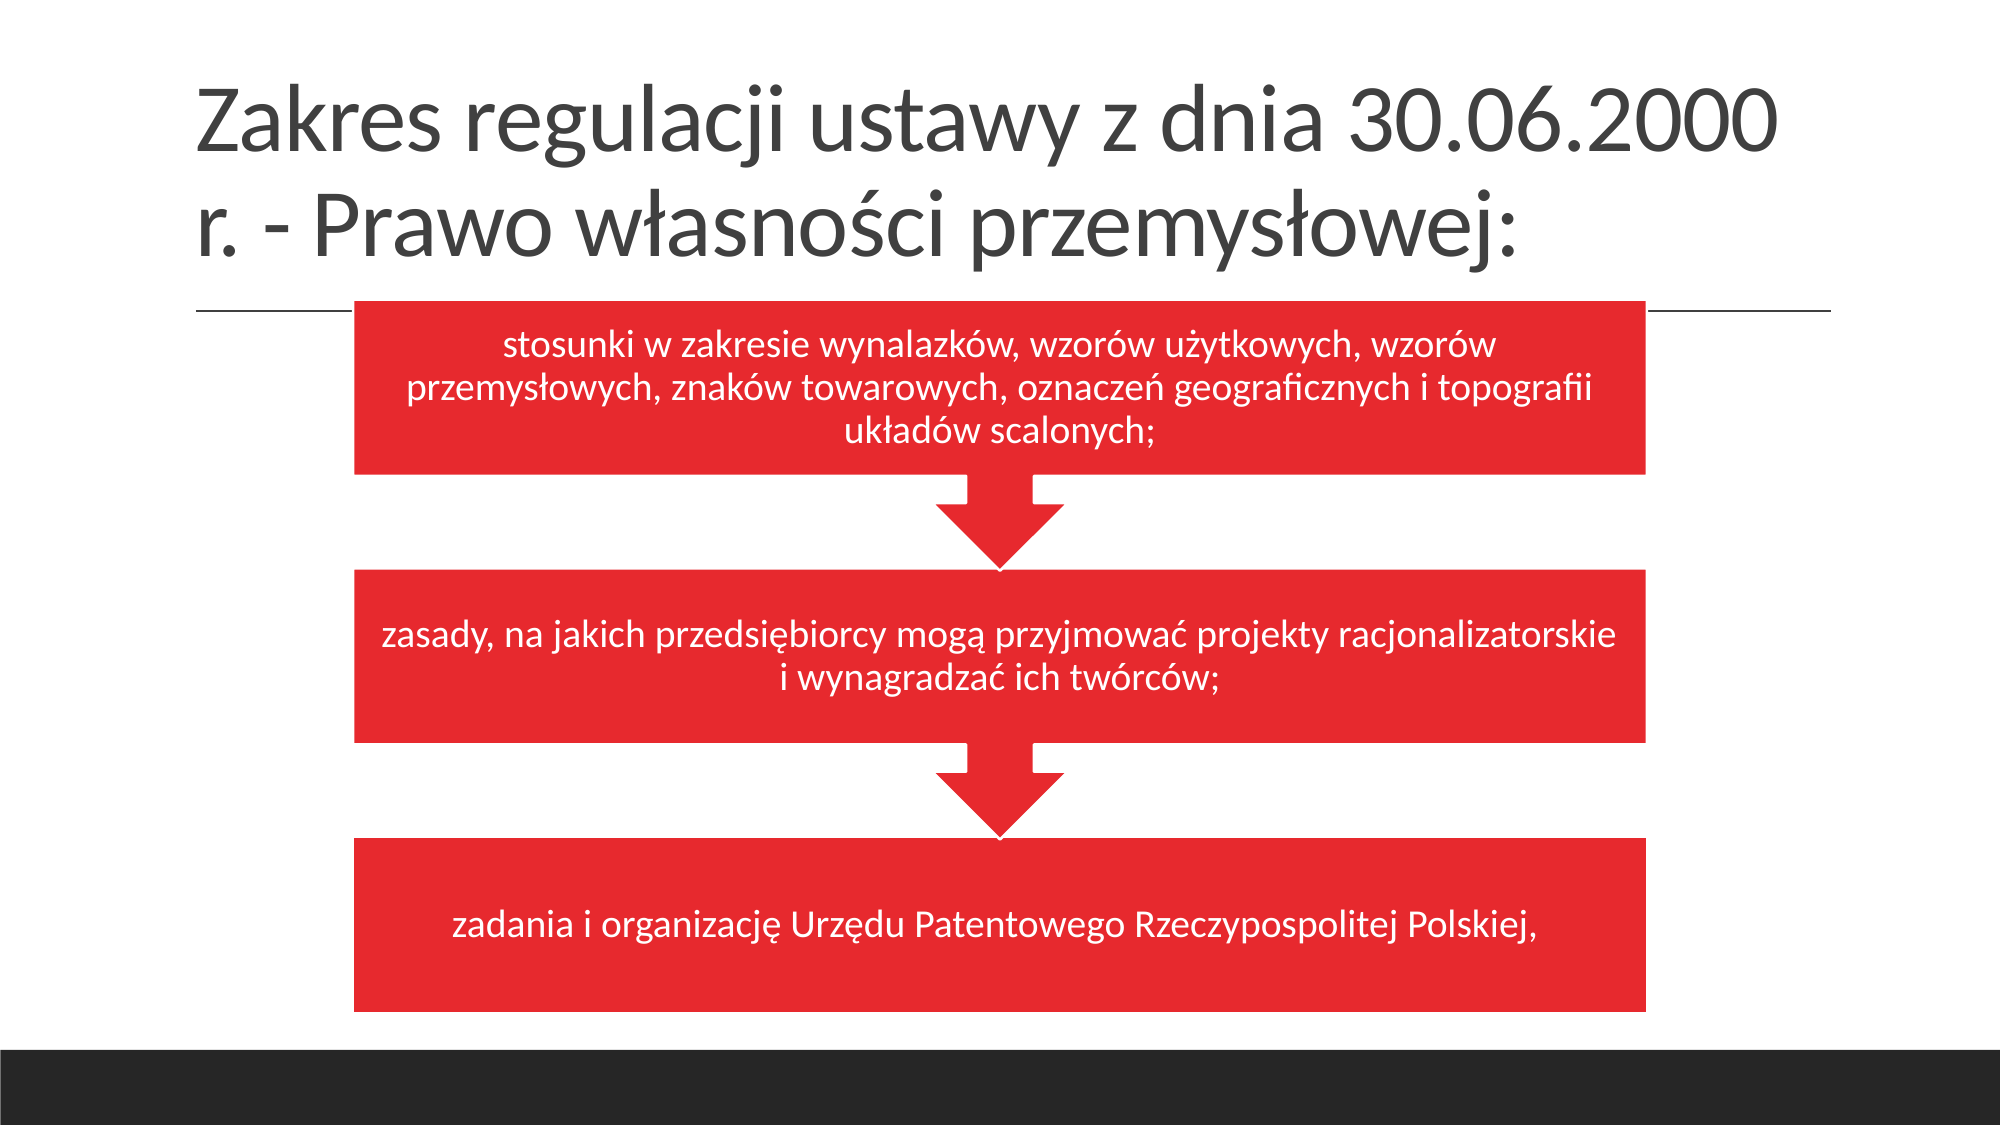

# Zakres regulacji ustawy z dnia 30.06.2000 r. - Prawo własności przemysłowej:
zadania i organizację Urzędu Patentowego Rzeczypospolitej Polskiej,
zasady, na jakich przedsiębiorcy mogą przyjmować projekty racjonalizatorskie i wynagradzać ich twórców;
stosunki w zakresie wynalazków, wzorów użytkowych, wzorów przemysłowych, znaków towarowych, oznaczeń geograficznych i topografii układów scalonych;